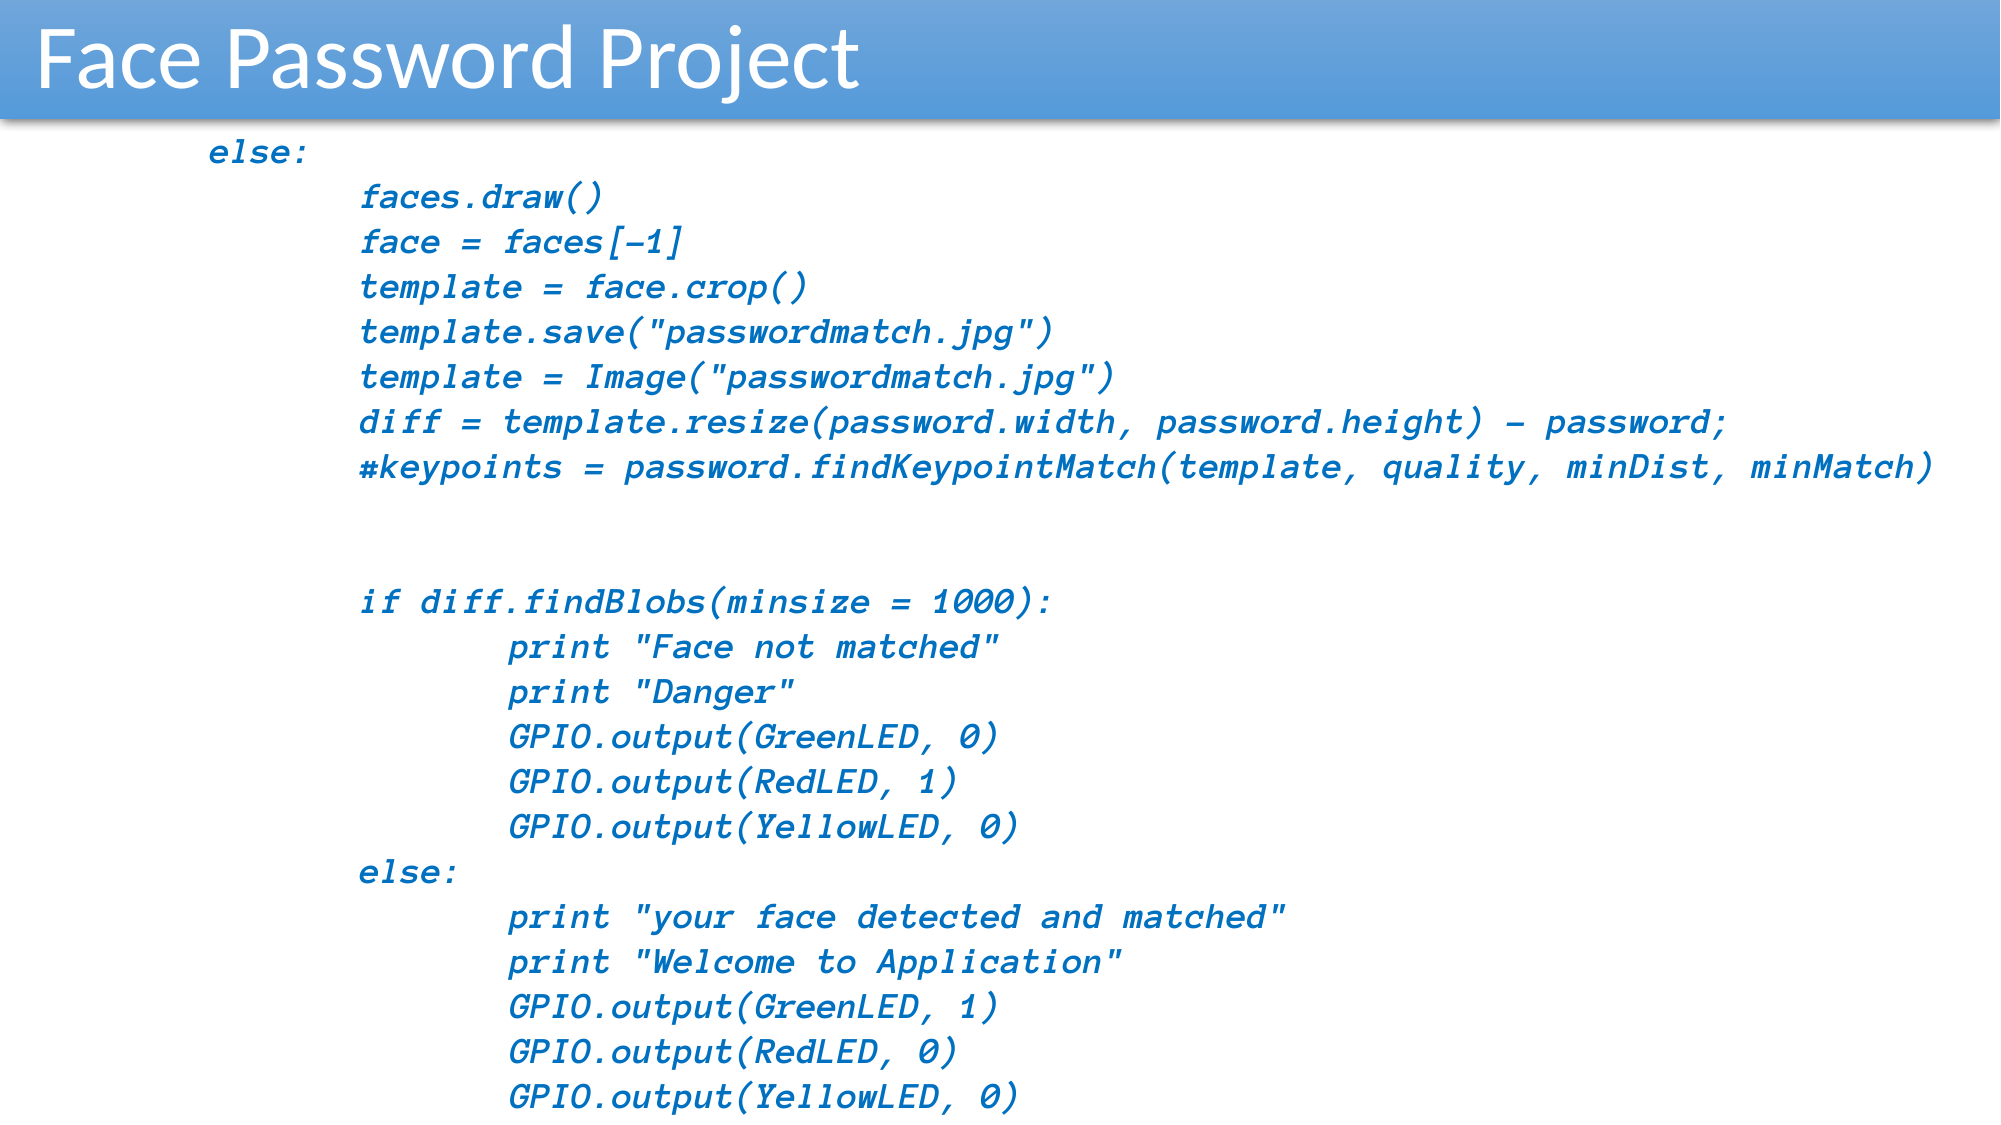

Face Password Project
 	else:
		faces.draw()
		face = faces[-1]
		template = face.crop()
		template.save("passwordmatch.jpg")
		template = Image("passwordmatch.jpg")
		diff = template.resize(password.width, password.height) - password;
		#keypoints = password.findKeypointMatch(template, quality, minDist, minMatch)

		if diff.findBlobs(minsize = 1000):
			print "Face not matched"
			print "Danger"
			GPIO.output(GreenLED, 0)
			GPIO.output(RedLED, 1)
			GPIO.output(YellowLED, 0)
		else:
			print "your face detected and matched"
			print "Welcome to Application"
			GPIO.output(GreenLED, 1)
			GPIO.output(RedLED, 0)
			GPIO.output(YellowLED, 0)